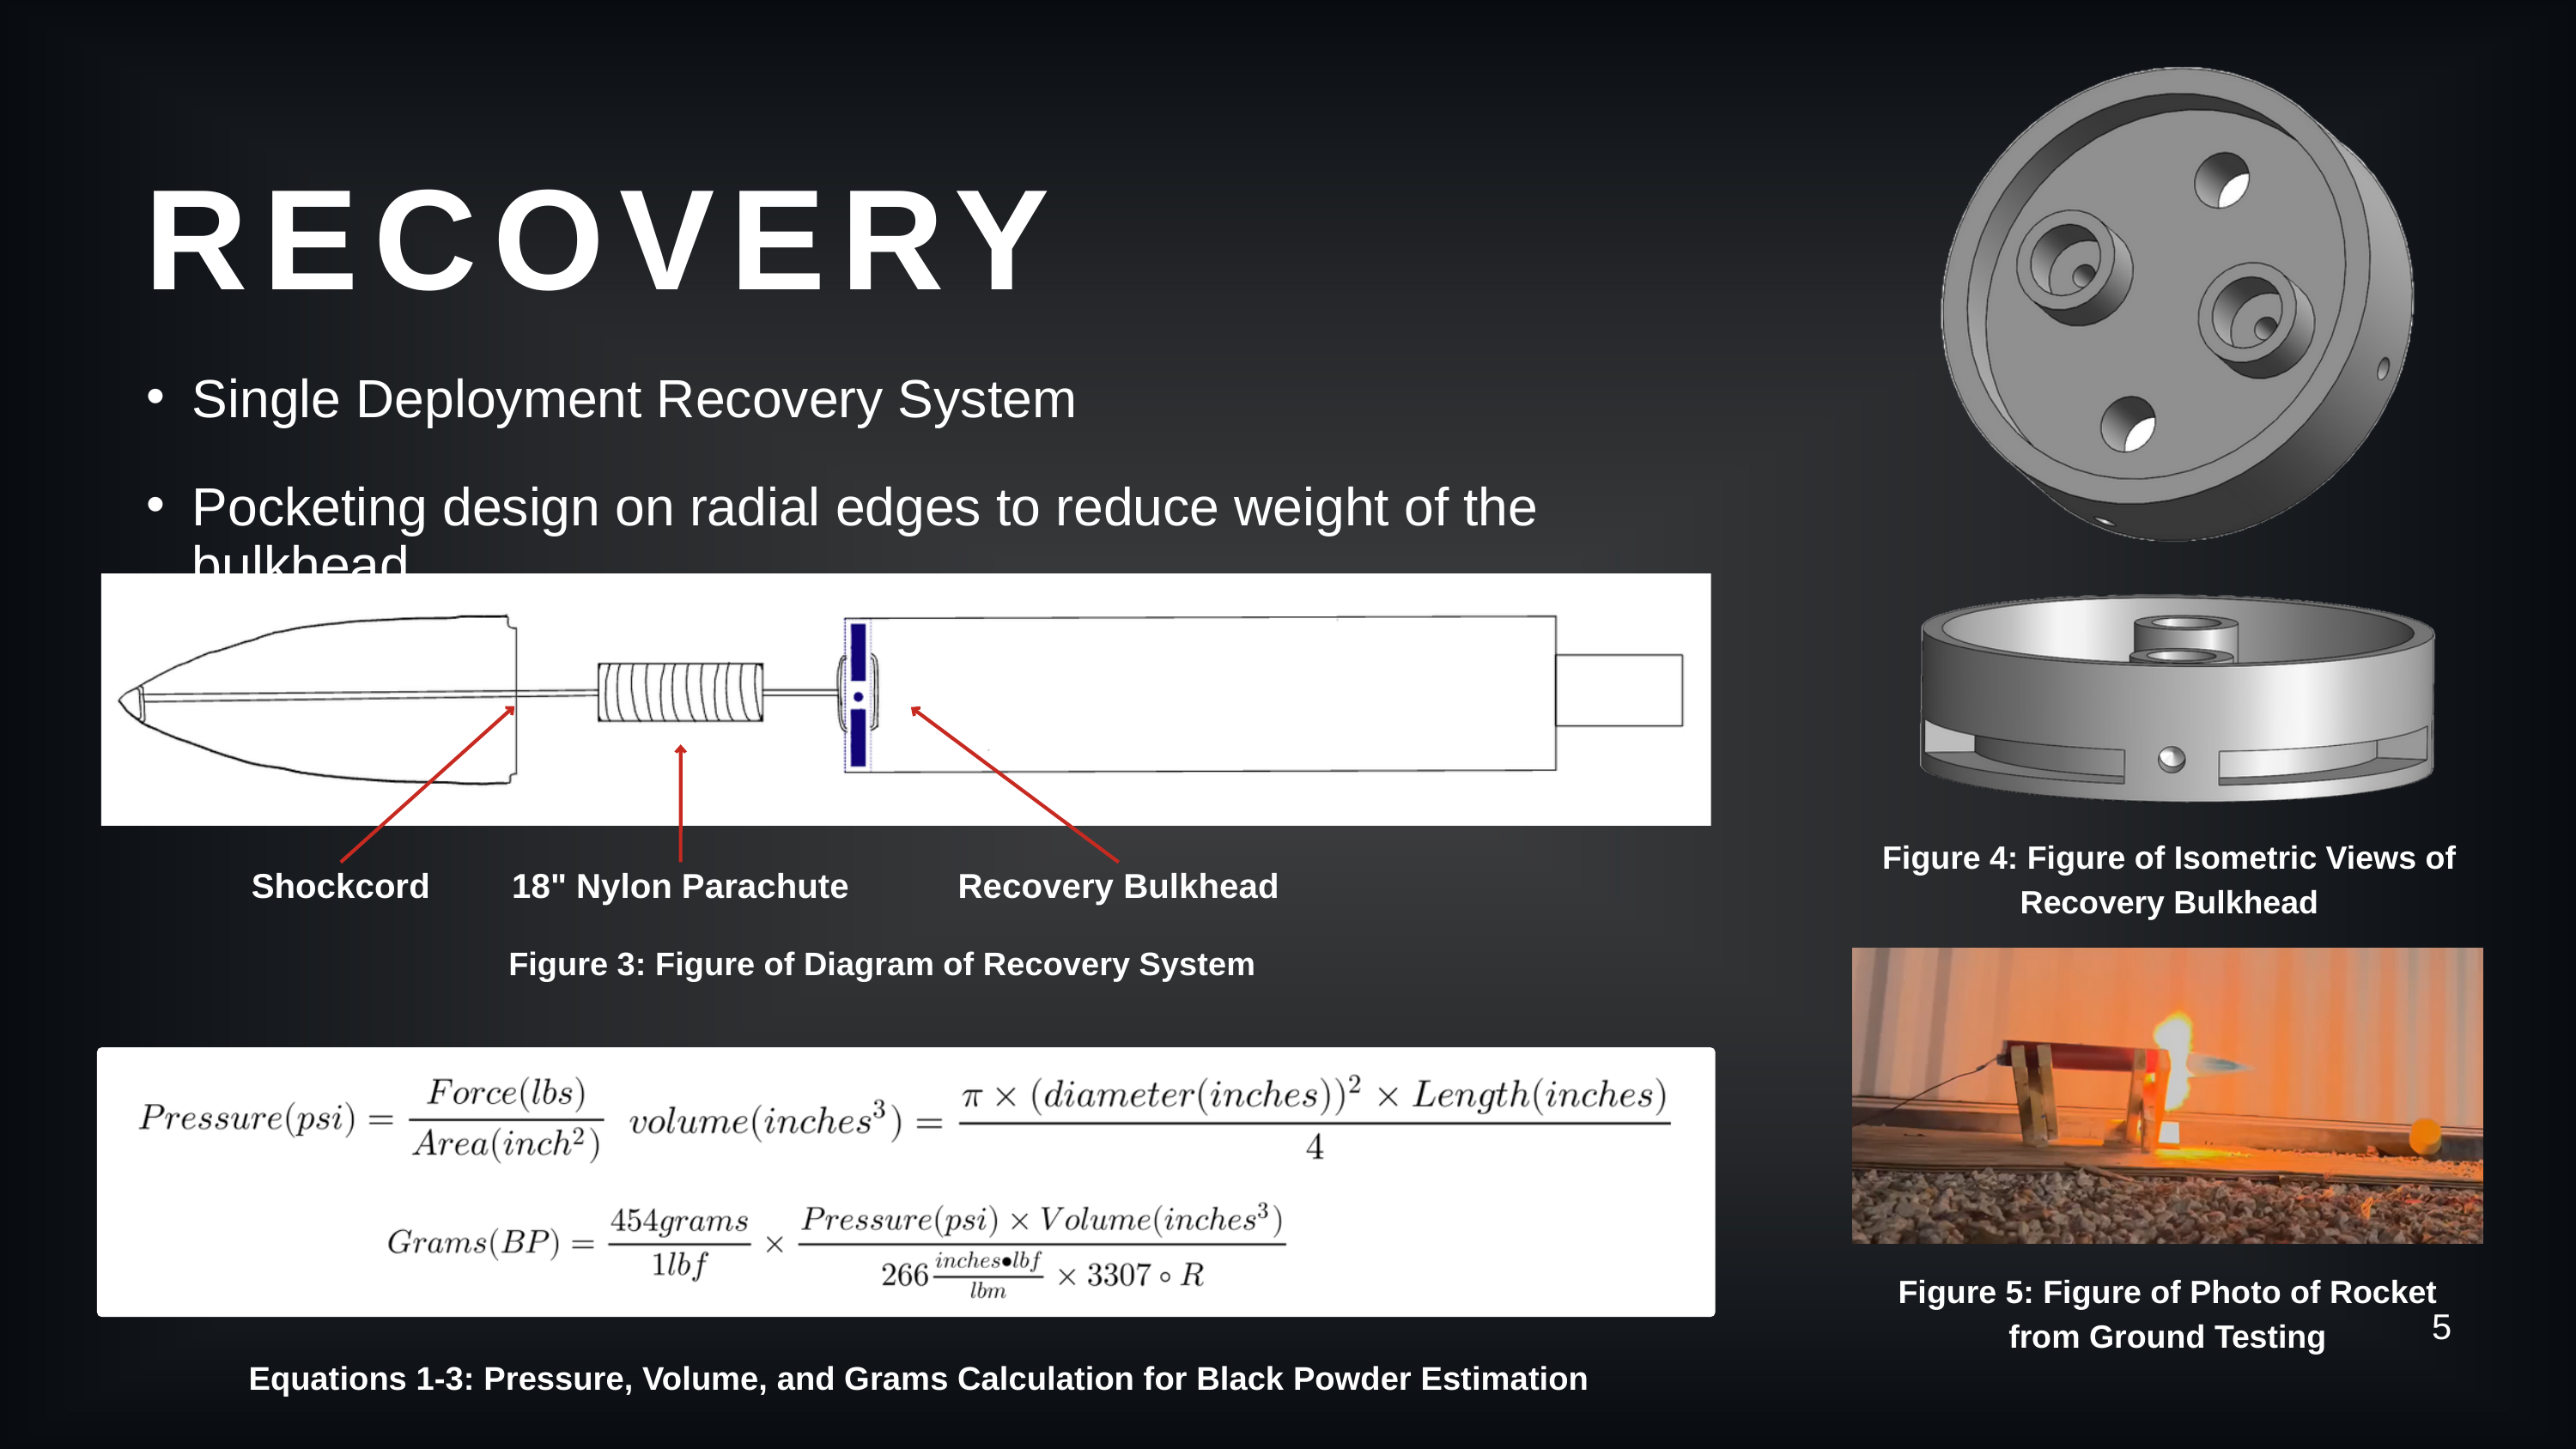

RECOVERY
Single Deployment Recovery System

Pocketing design on radial edges to reduce weight of the bulkhead

Shockcord
18" Nylon Parachute
Recovery Bulkhead
Figure 3: Figure of Diagram of Recovery System
Figure 4: Figure of Isometric Views of Recovery Bulkhead

Equations 1-3: Pressure, Volume, and Grams Calculation for Black Powder Estimation
Figure 5: Figure of Photo of Rocket from Ground Testing
5